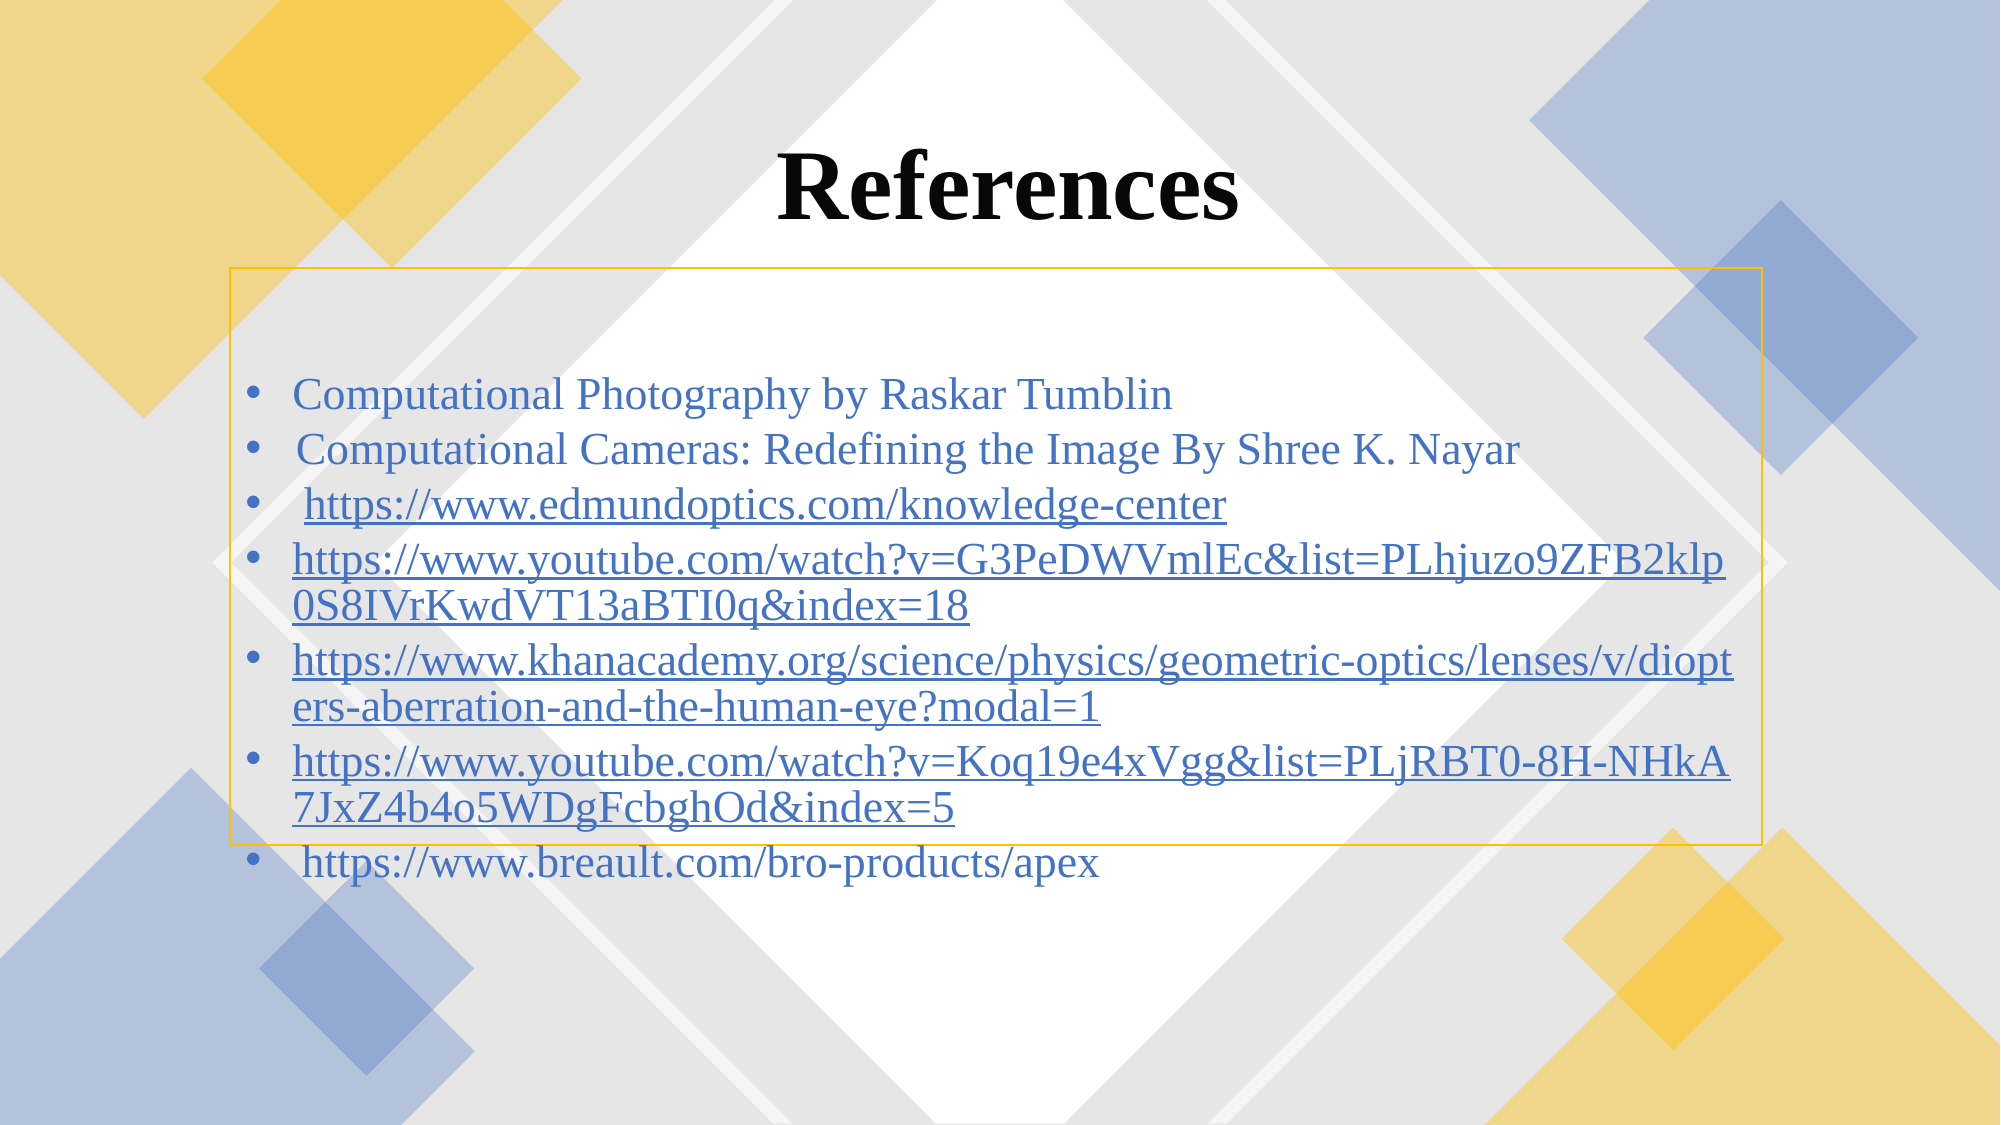

References

Computational Photography by Raskar Tumblin
   Computational Cameras: Redefining the Image By Shree K. Nayar
 https://www.edmundoptics.com/knowledge-center
https://www.youtube.com/watch?v=G3PeDWVmlEc&list=PLhjuzo9ZFB2klp0S8IVrKwdVT13aBTI0q&index=18
https://www.khanacademy.org/science/physics/geometric-optics/lenses/v/diopters-aberration-and-the-human-eye?modal=1
https://www.youtube.com/watch?v=Koq19e4xVgg&list=PLjRBT0-8H-NHkA7JxZ4b4o5WDgFcbghOd&index=5
https://www.breault.com/bro-products/apex